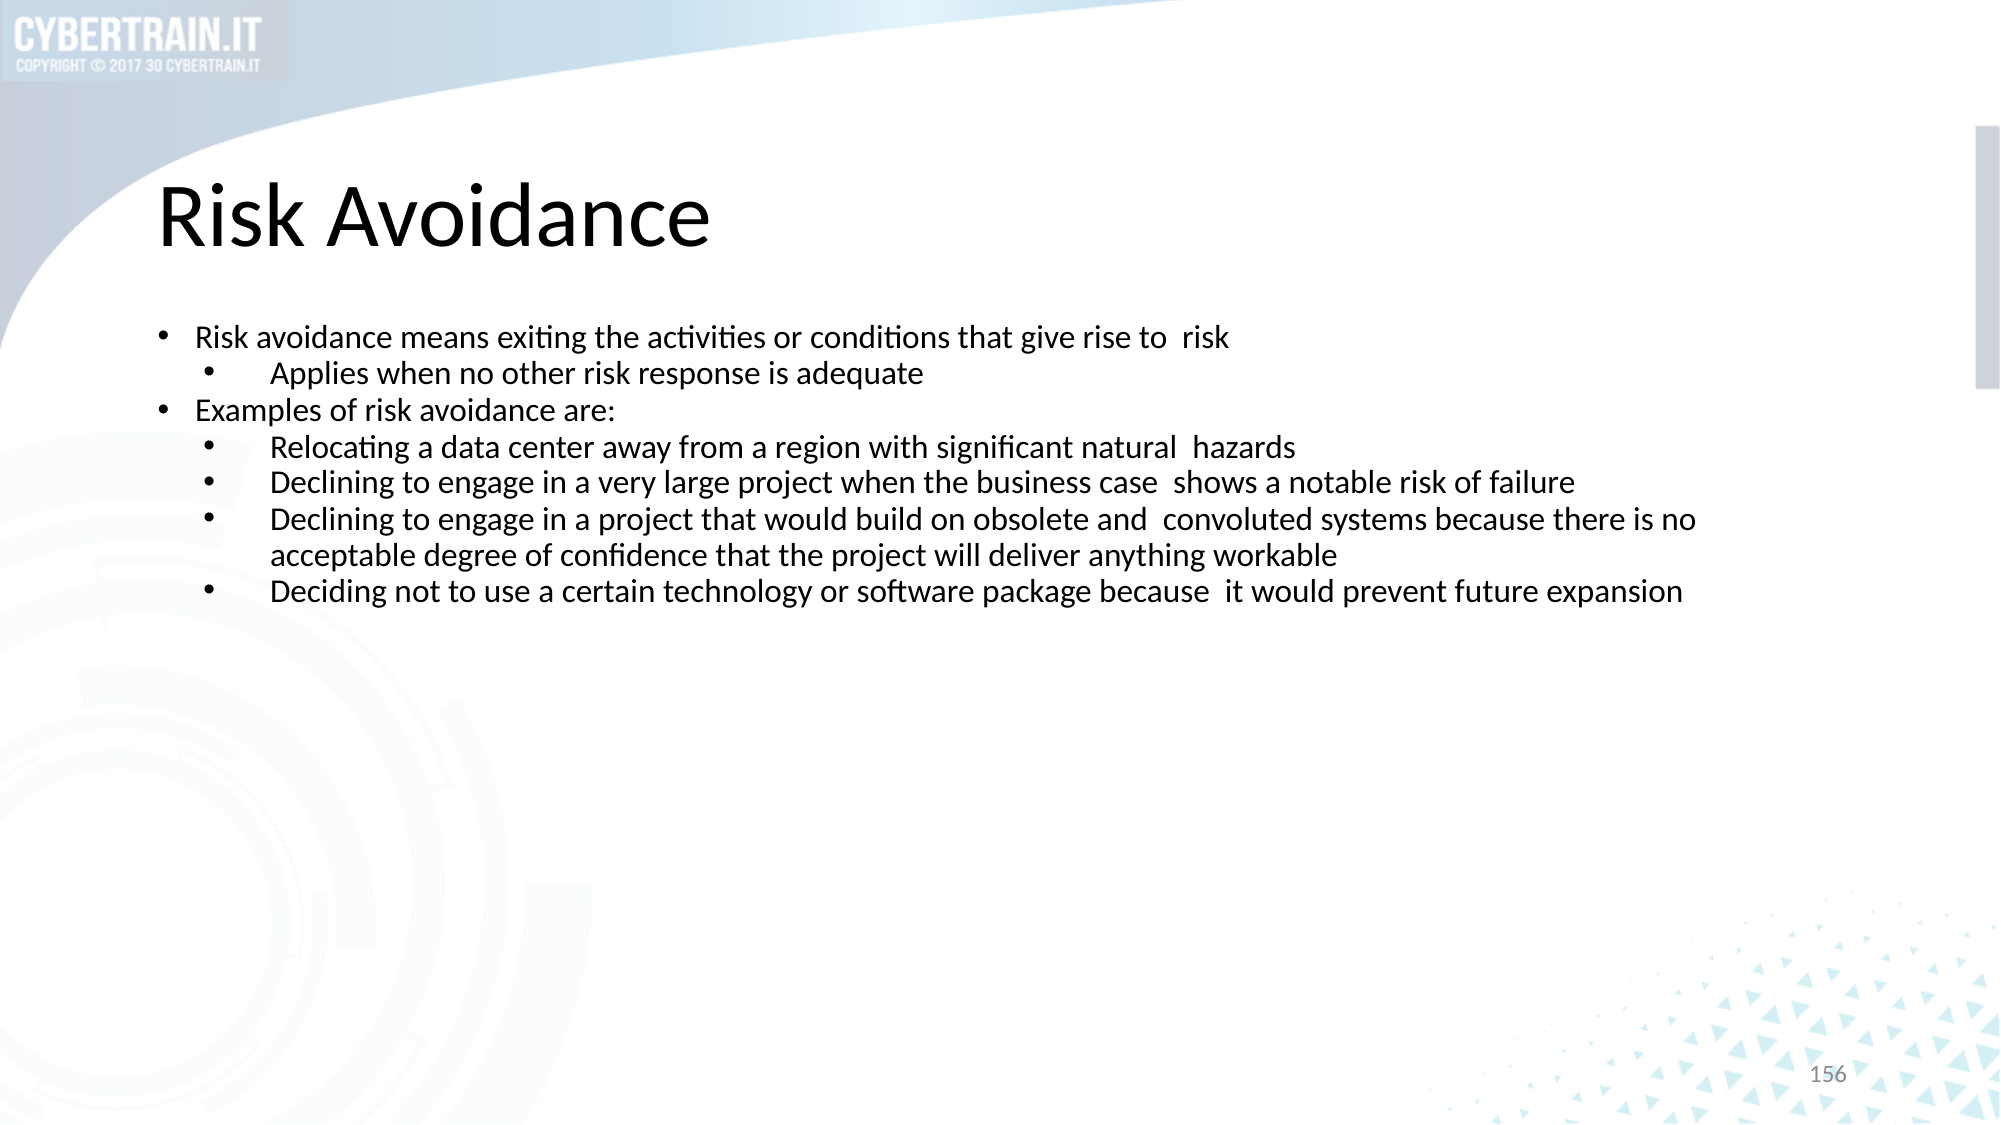

# Risk Avoidance
Risk avoidance means exiting the activities or conditions that give rise to  risk
Applies when no other risk response is adequate
Examples of risk avoidance are:
Relocating a data center away from a region with significant natural  hazards
Declining to engage in a very large project when the business case  shows a notable risk of failure
Declining to engage in a project that would build on obsolete and  convoluted systems because there is no acceptable degree of confidence that the project will deliver anything workable
Deciding not to use a certain technology or software package because  it would prevent future expansion

156